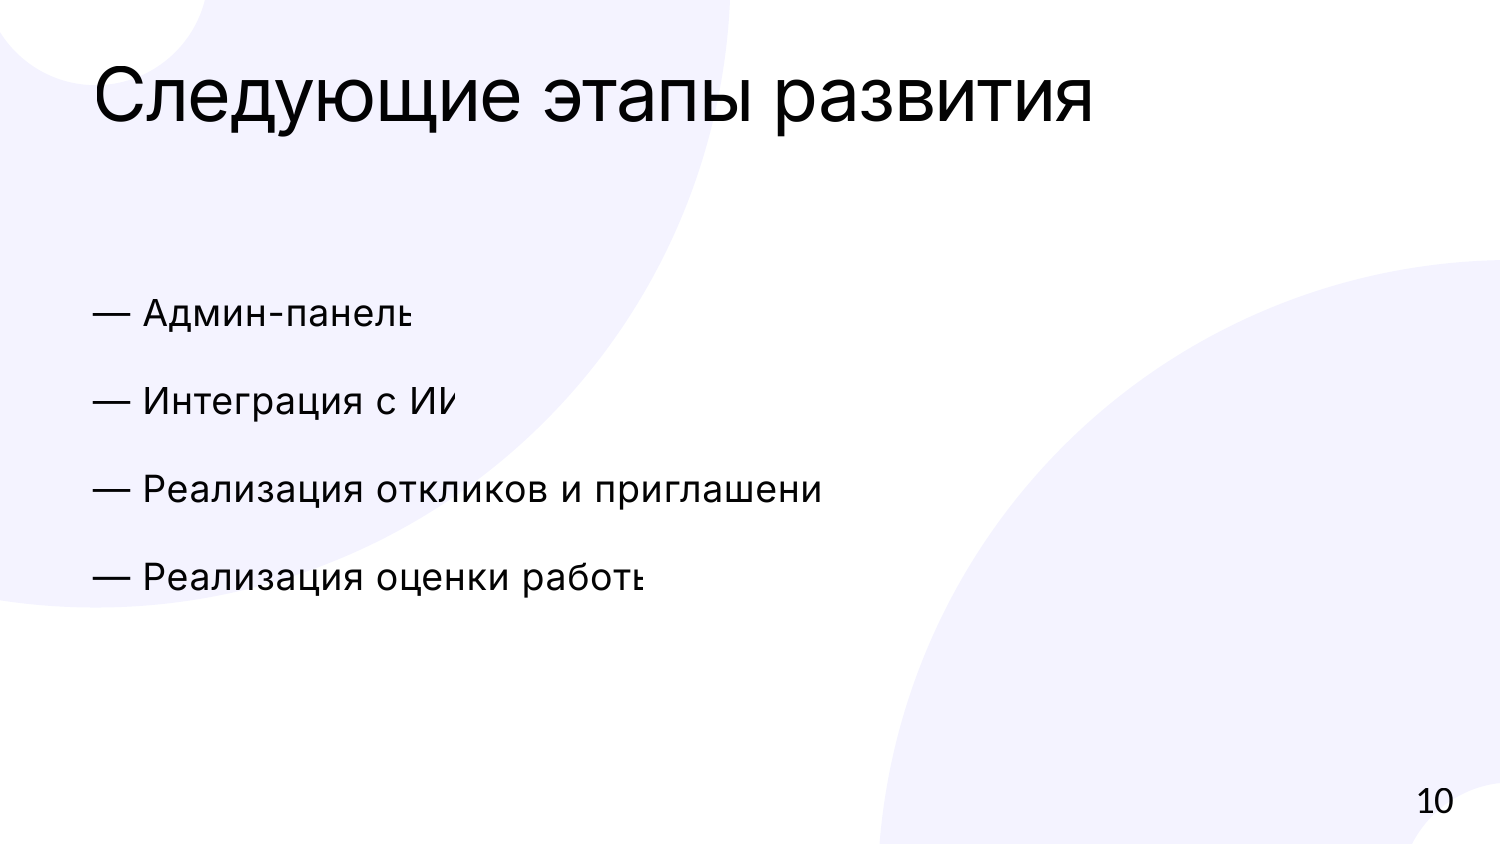

Следующие этапы развития
— Админ-панель
— Интеграция с ИИ
— Реализация откликов и приглашений
— Реализация оценки работы

10